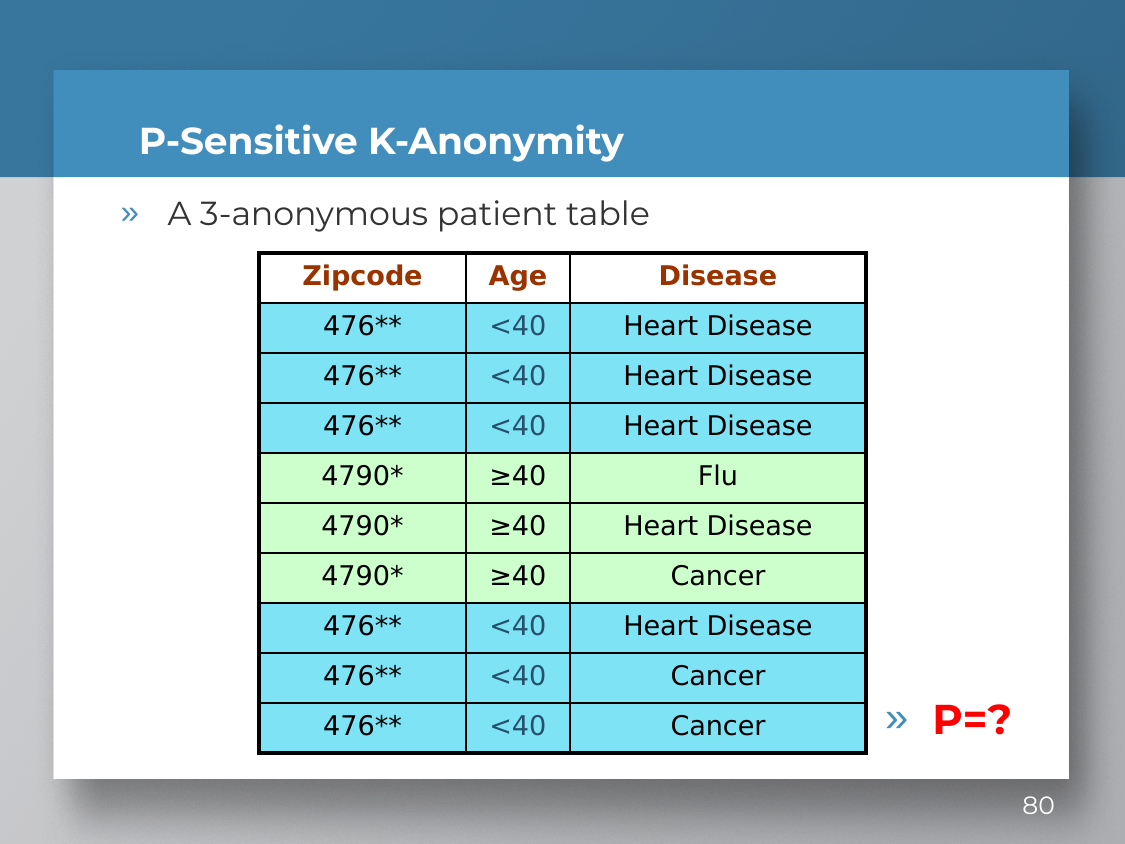

# P-Sensitive K-Anonymity
A 3-anonymous patient table

| Zipcode | Age | Disease |
| --- | --- | --- |
| 476\*\* | <40 | Heart Disease |
| 476\*\* | <40 | Heart Disease |
| 476\*\* | <40 | Heart Disease |
| 4790\* | ≥40 | Flu |
| 4790\* | ≥40 | Heart Disease |
| 4790\* | ≥40 | Cancer |
| 476\*\* | <40 | Heart Disease |
| 476\*\* | <40 | Cancer |
| 476\*\* | <40 | Cancer |
P=?
80